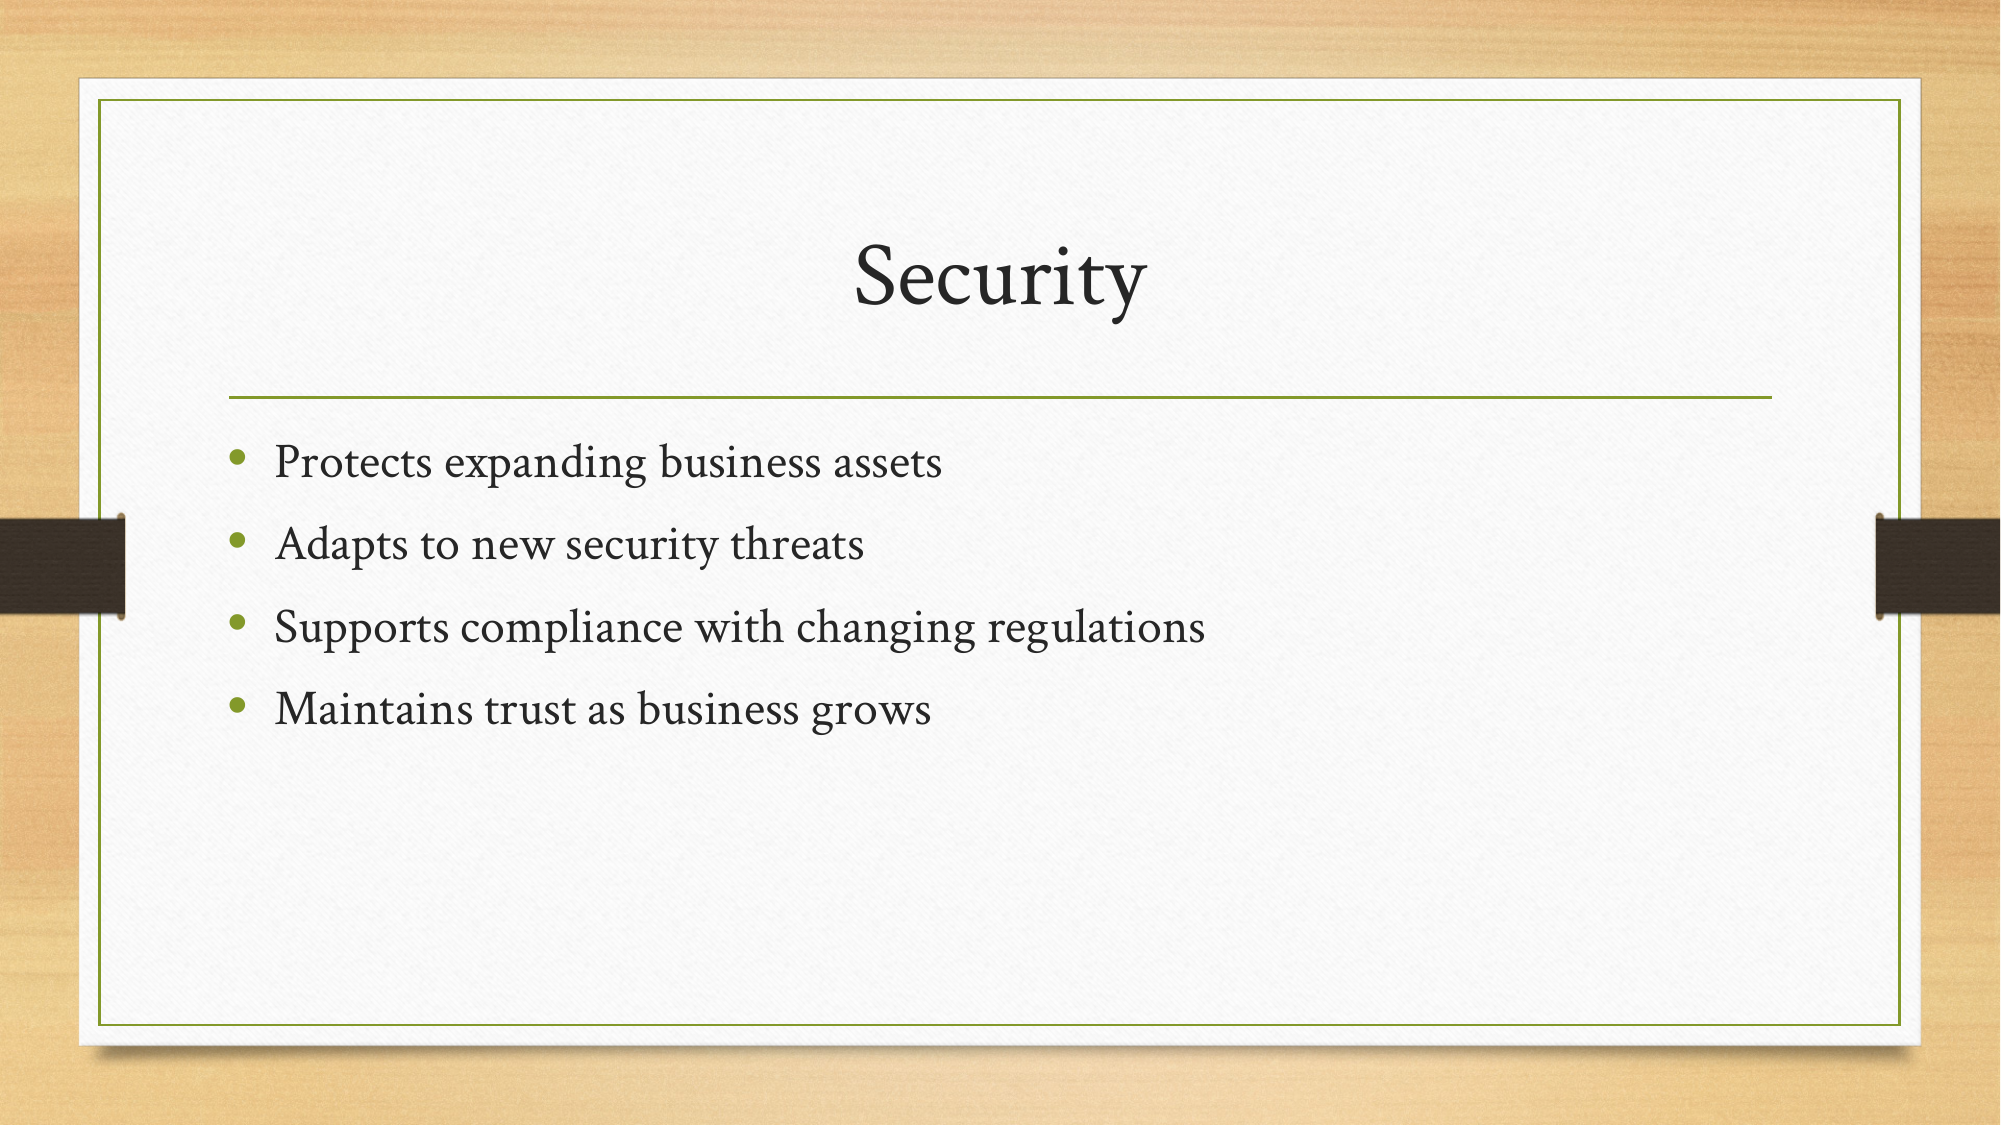

# Security
Protects expanding business assets
Adapts to new security threats
Supports compliance with changing regulations
Maintains trust as business grows